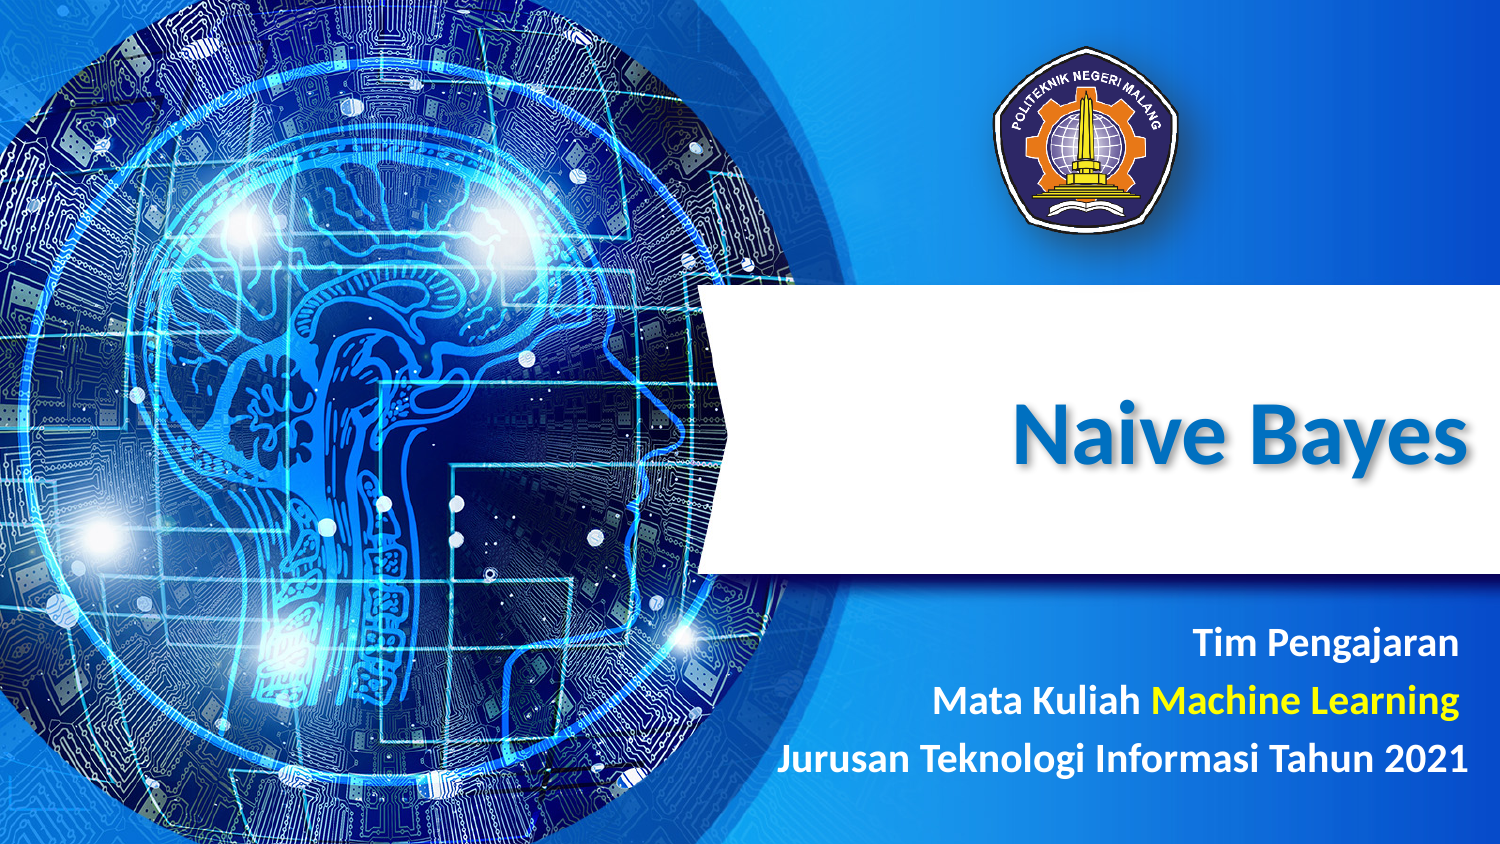

# Naive Bayes
Tim Pengajaran
Mata Kuliah Machine Learning
Jurusan Teknologi Informasi Tahun 2021